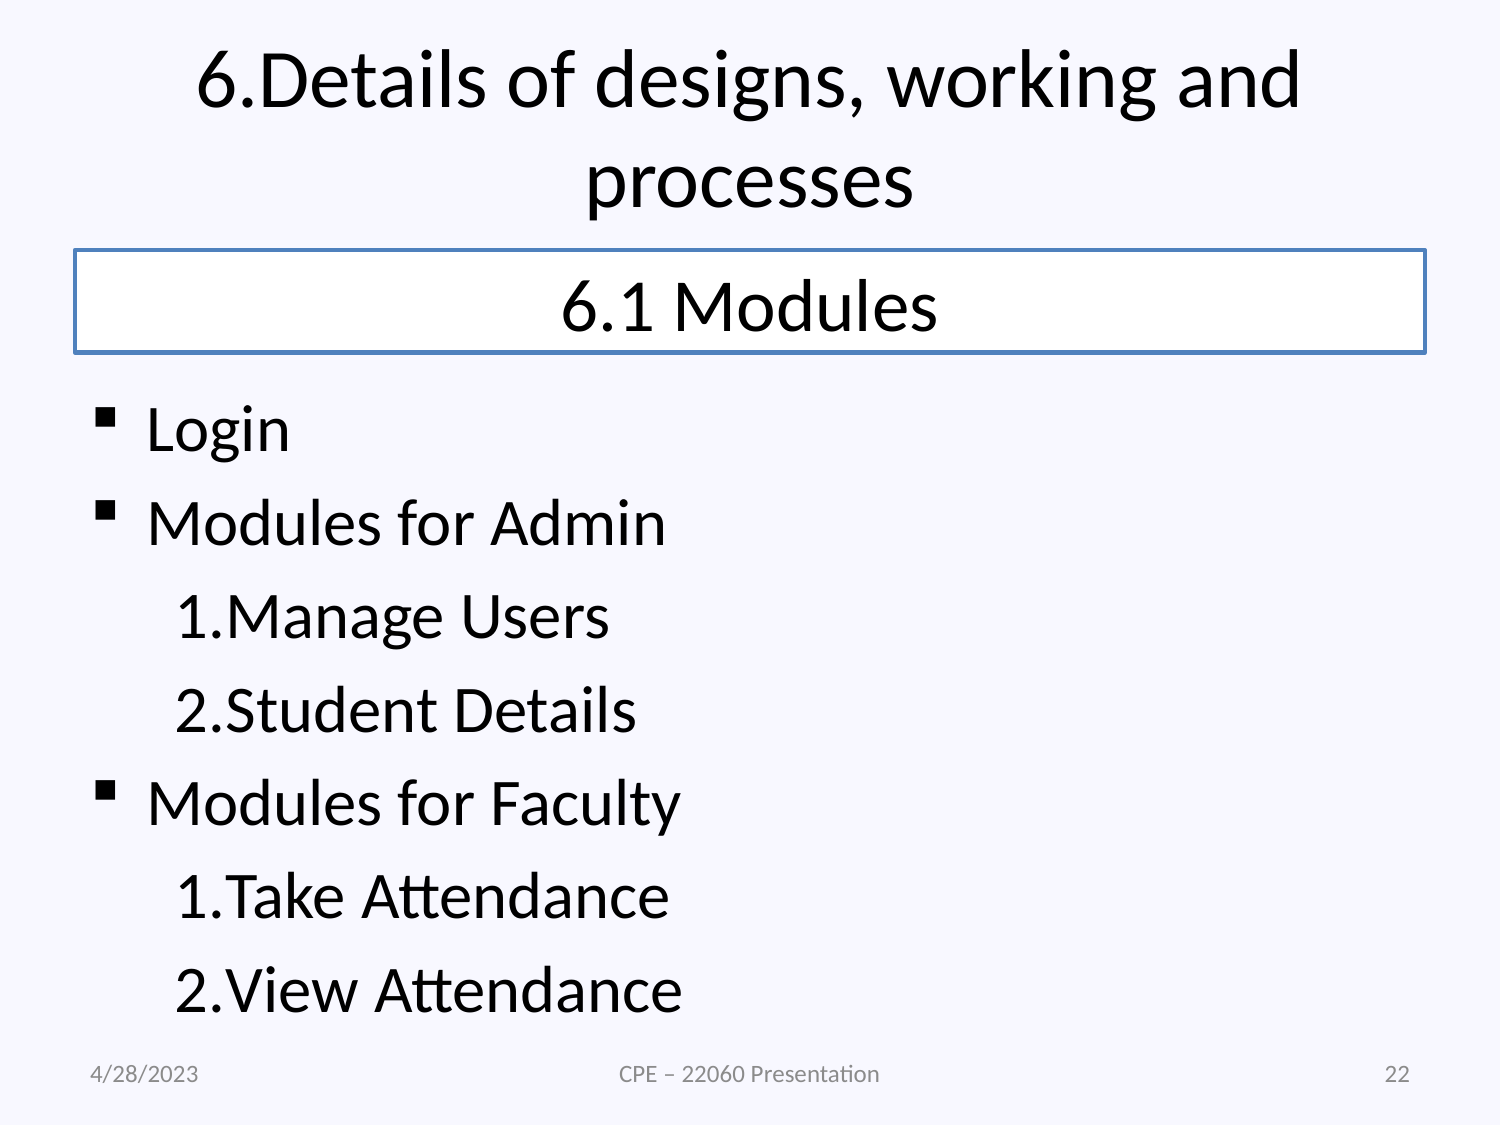

# 6.Details of designs, working and processes
6.1 Modules
Login
Modules for Admin
Manage Users
Student Details
Modules for Faculty
Take Attendance
View Attendance
4/28/2023
CPE – 22060 Presentation
22